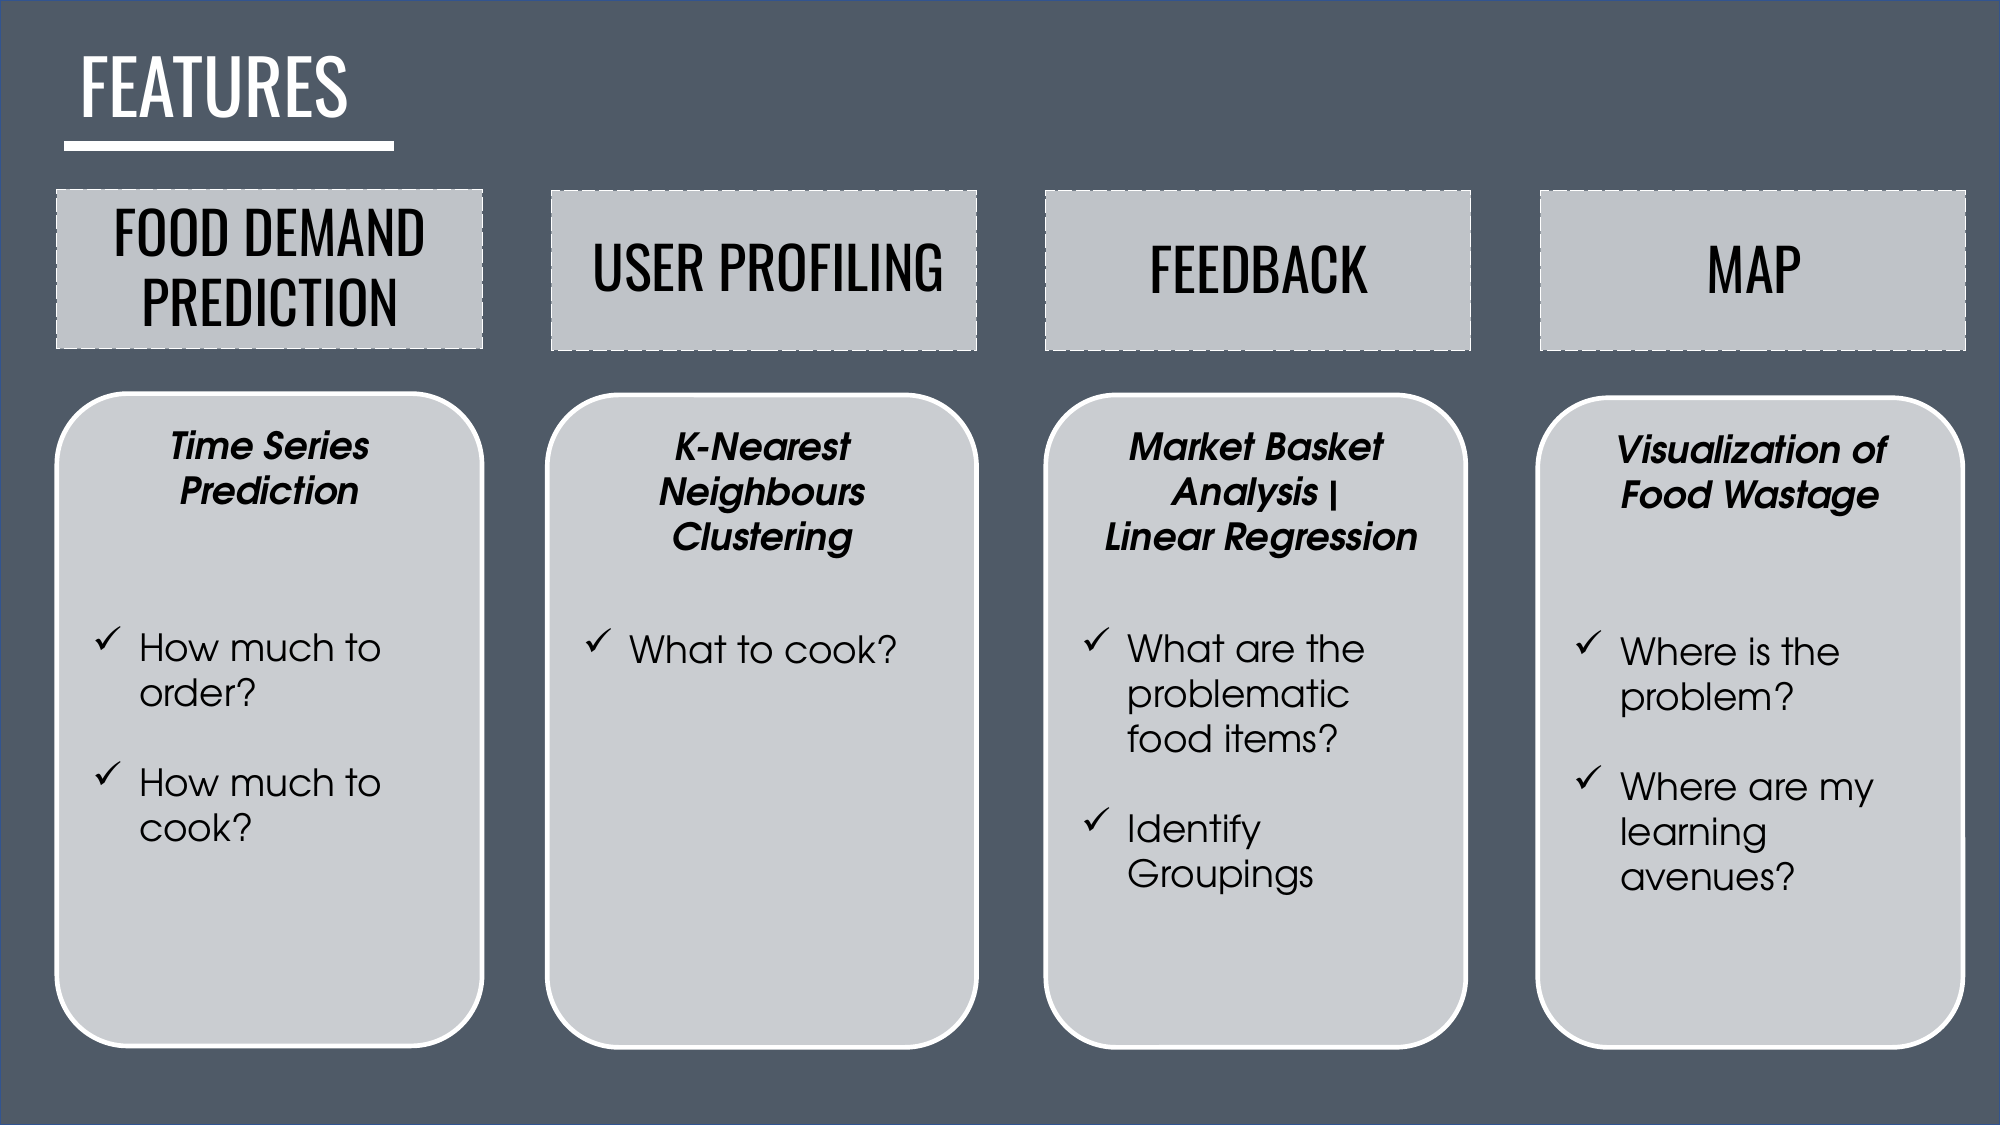

FEATURES

FOOD DEMAND PREDICTION

USER PROFILING
FEEDBACK
MAP
Time Series Prediction

How much to order?

How much to cook?
K-Nearest Neighbours Clustering

What to cook?
Market Basket Analysis |
 Linear Regression

What are the problematic food items?

Identify Groupings
Visualization of Food Wastage

Where is the problem?

Where are my learning avenues?